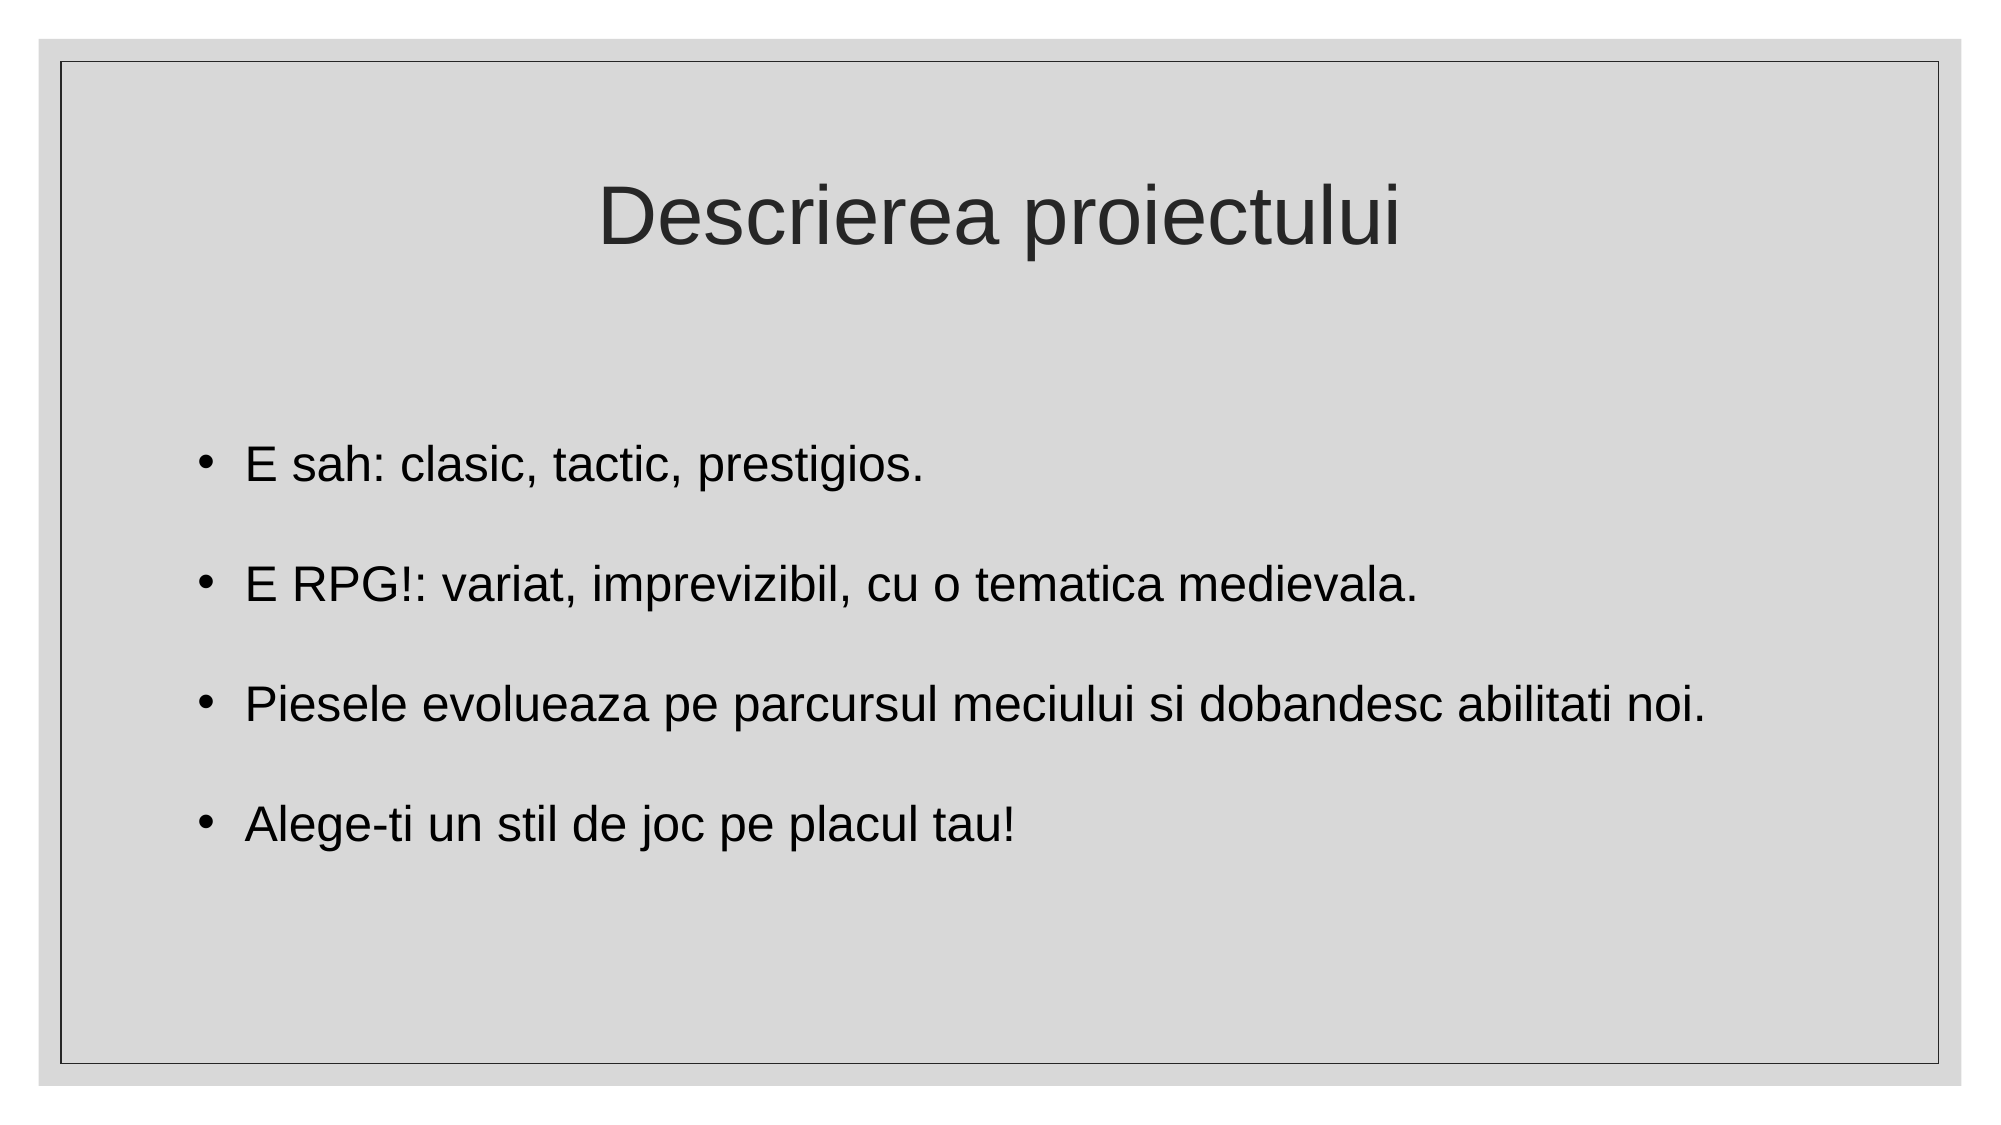

# Descrierea proiectului
E sah: clasic, tactic, prestigios.

E RPG!: variat, imprevizibil, cu o tematica medievala.

Piesele evolueaza pe parcursul meciului si dobandesc abilitati noi.

Alege-ti un stil de joc pe placul tau!